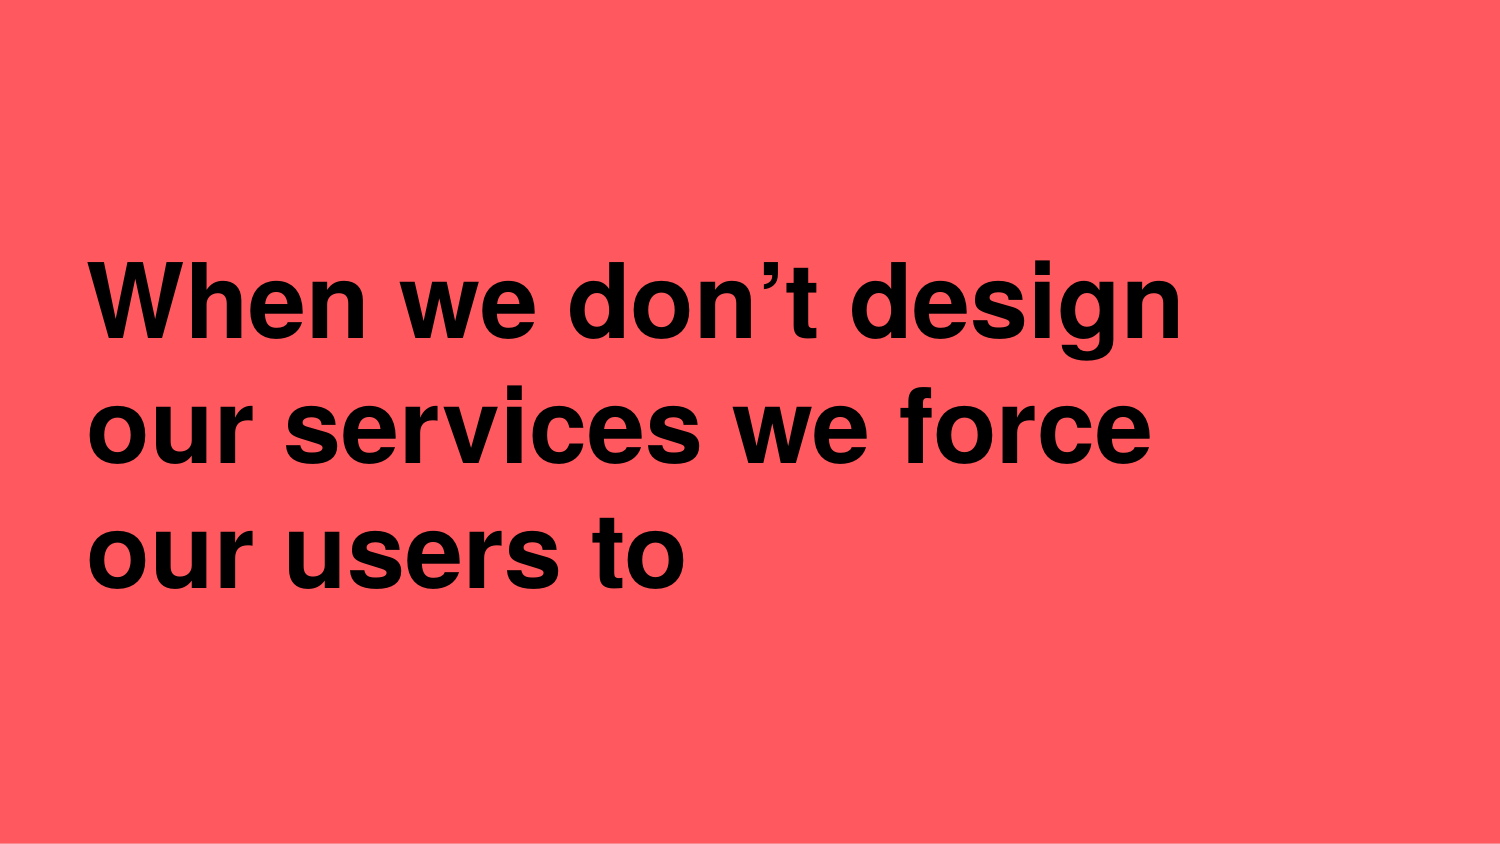

# When we don’t design
our services we force
our users to